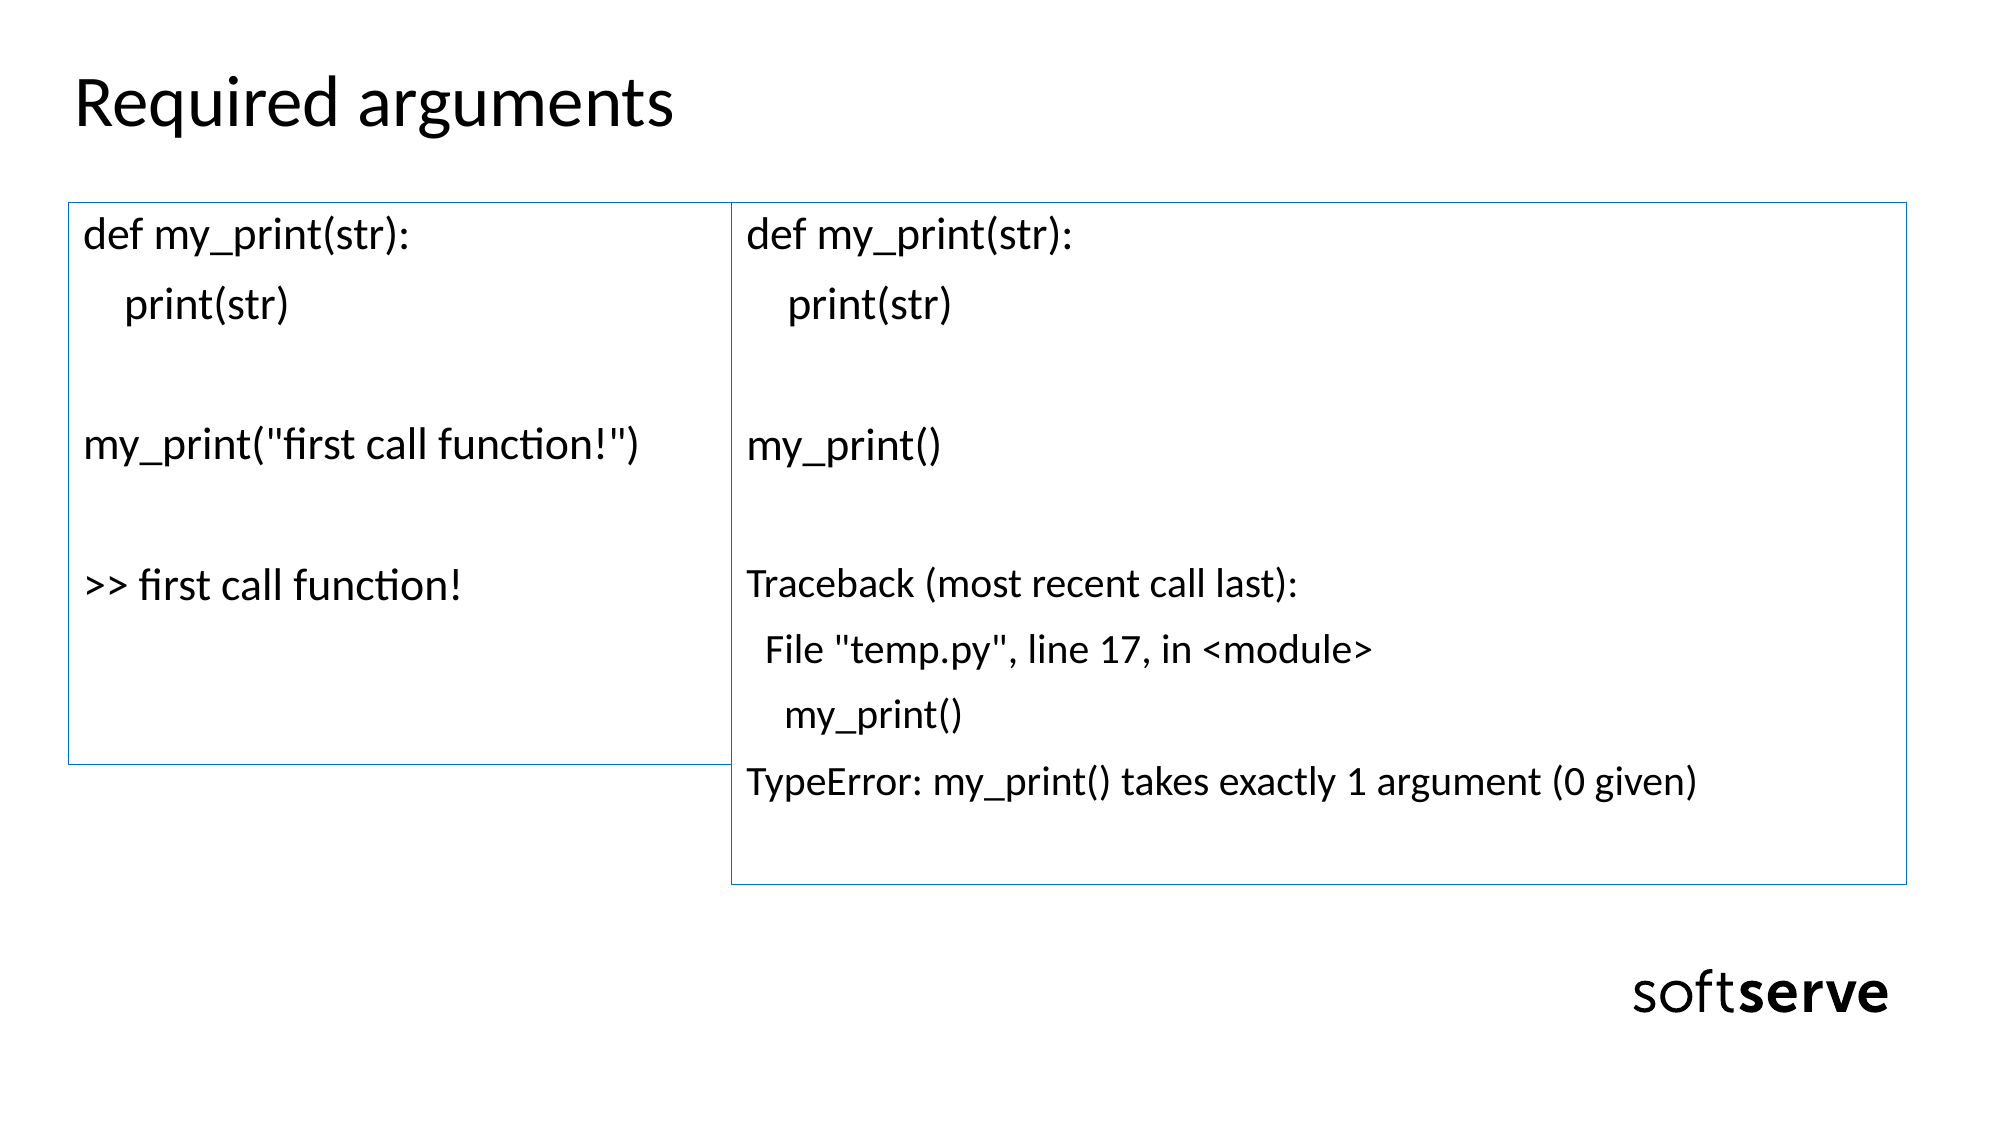

# Required arguments
def my_print(str):
    print(str)

my_print("first call function!")

>> first call function!
def my_print(str):
    print(str)

my_print()

Traceback (most recent call last):
  File "temp.py", line 17, in <module>
    my_print()
TypeError: my_print() takes exactly 1 argument (0 given)